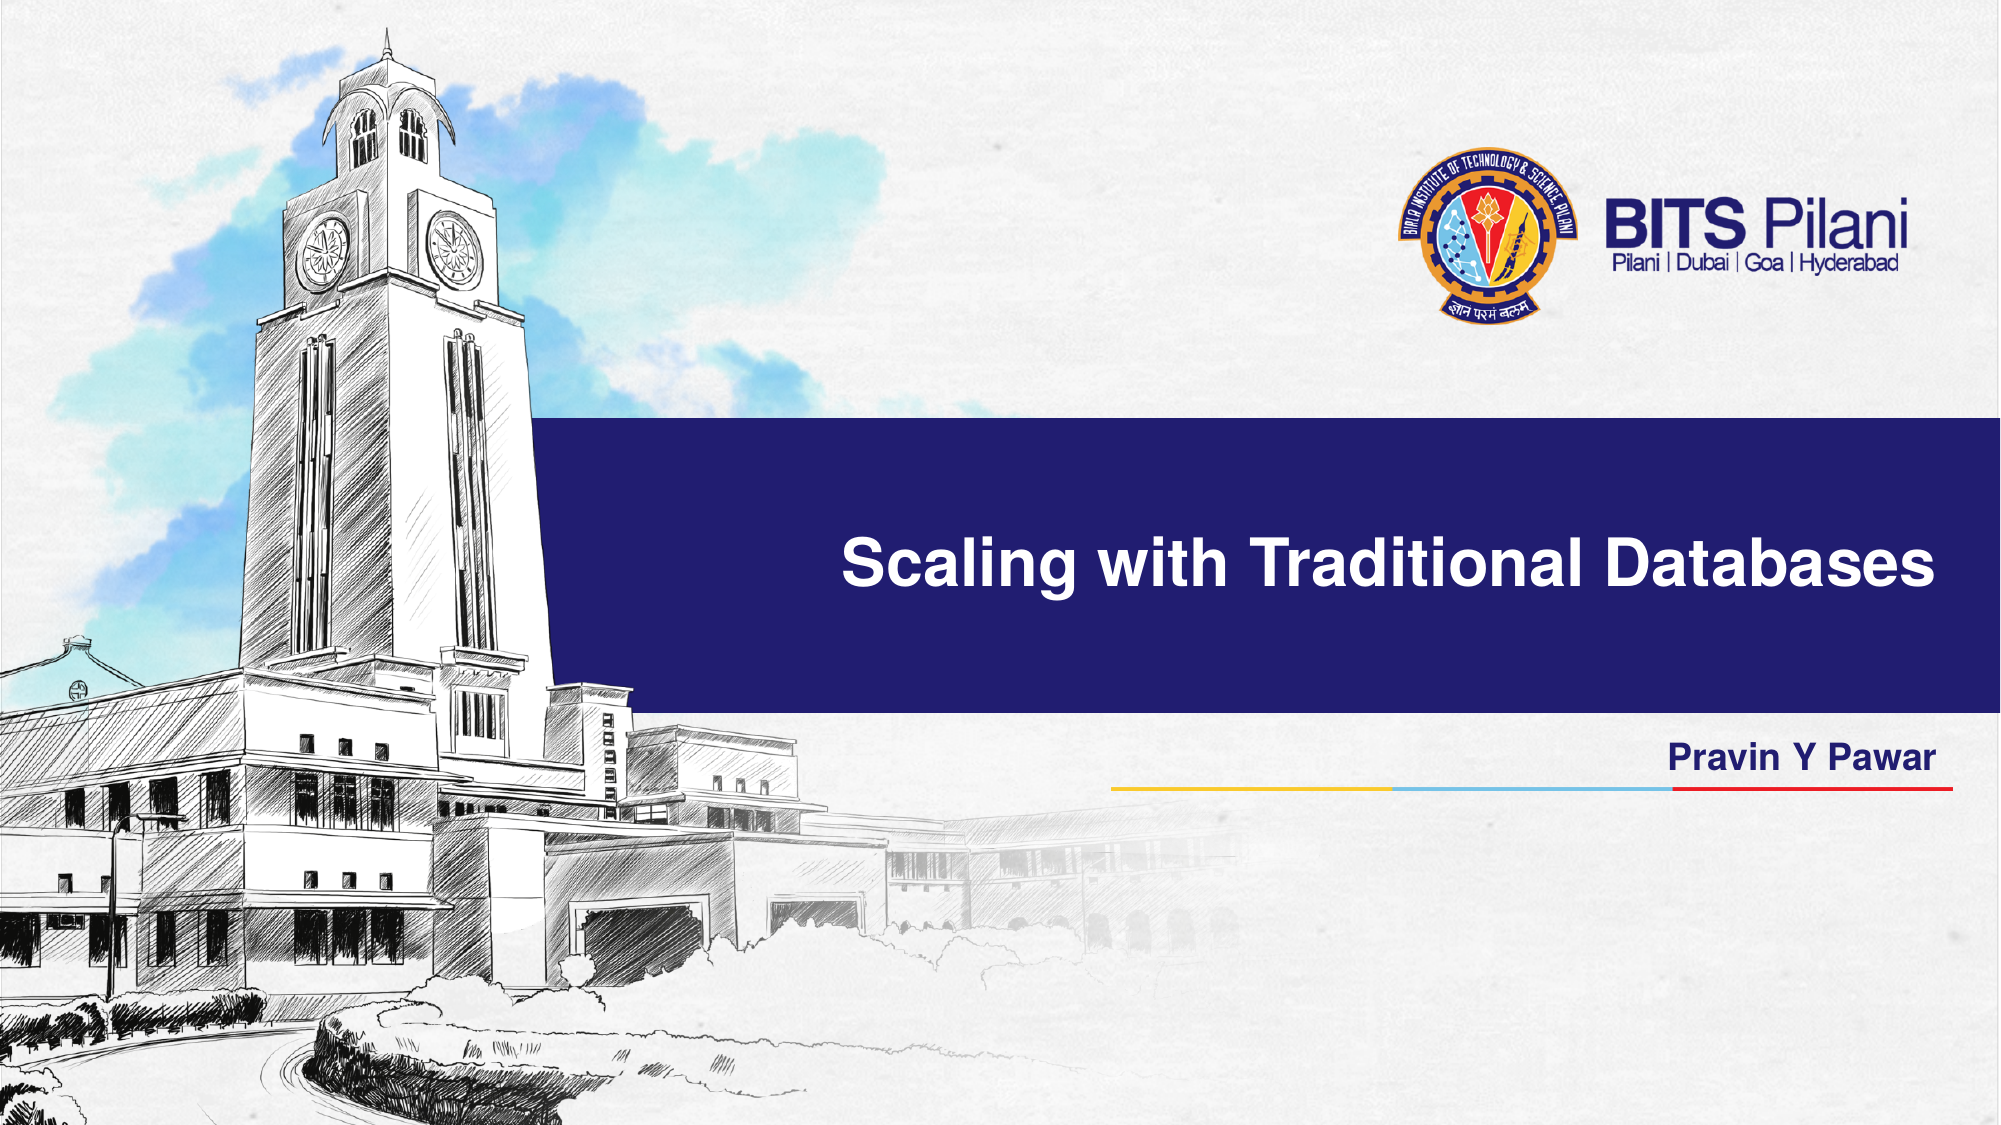

# Scaling with Traditional Databases
Pravin Y Pawar